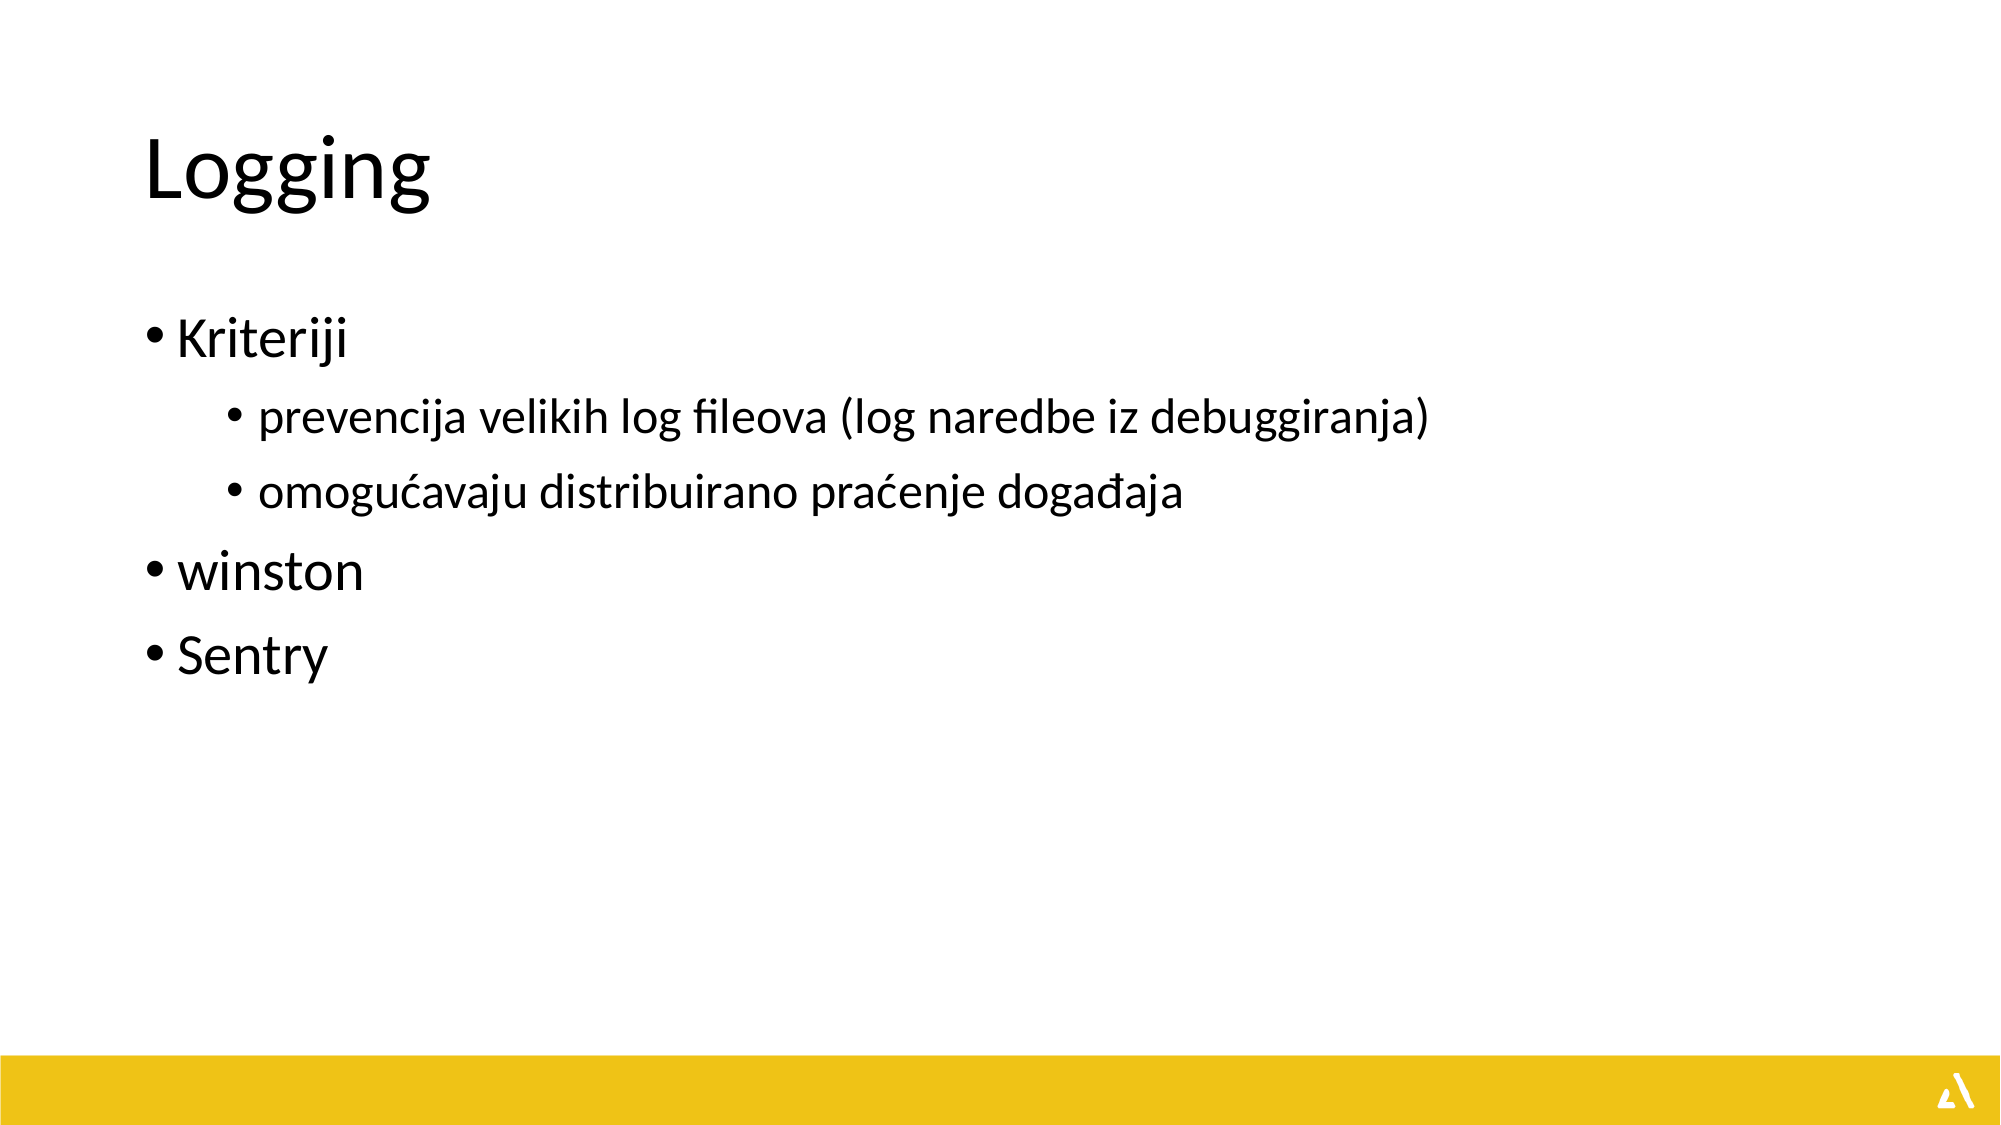

# Logging
Kriteriji
prevencija velikih log fileova (log naredbe iz debuggiranja)
omogućavaju distribuirano praćenje događaja
winston
Sentry